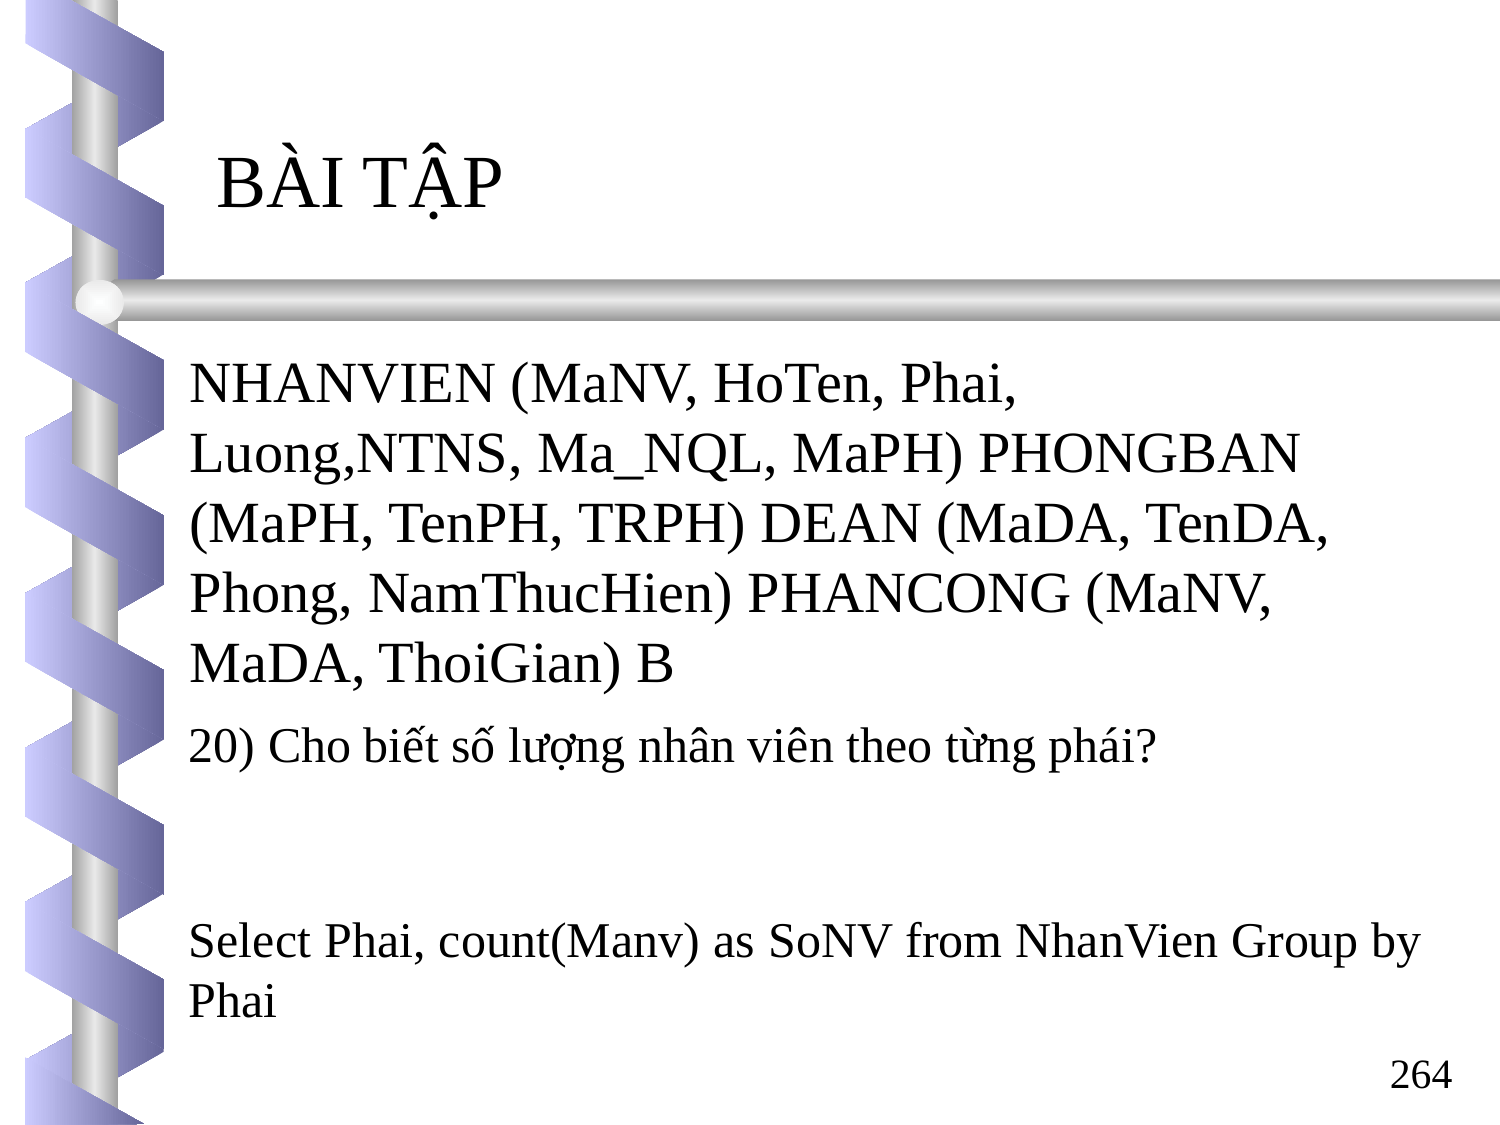

BÀI TẬP
NHANVIEN (MaNV, HoTen, Phai, Luong,NTNS, Ma_NQL, MaPH) PHONGBAN (MaPH, TenPH, TRPH) DEAN (MaDA, TenDA, Phong, NamThucHien) PHANCONG (MaNV, MaDA, ThoiGian) B
20) Cho biết số lượng nhân viên theo từng phái?
Select Phai, count(Manv) as SoNV from NhanVien Group by Phai